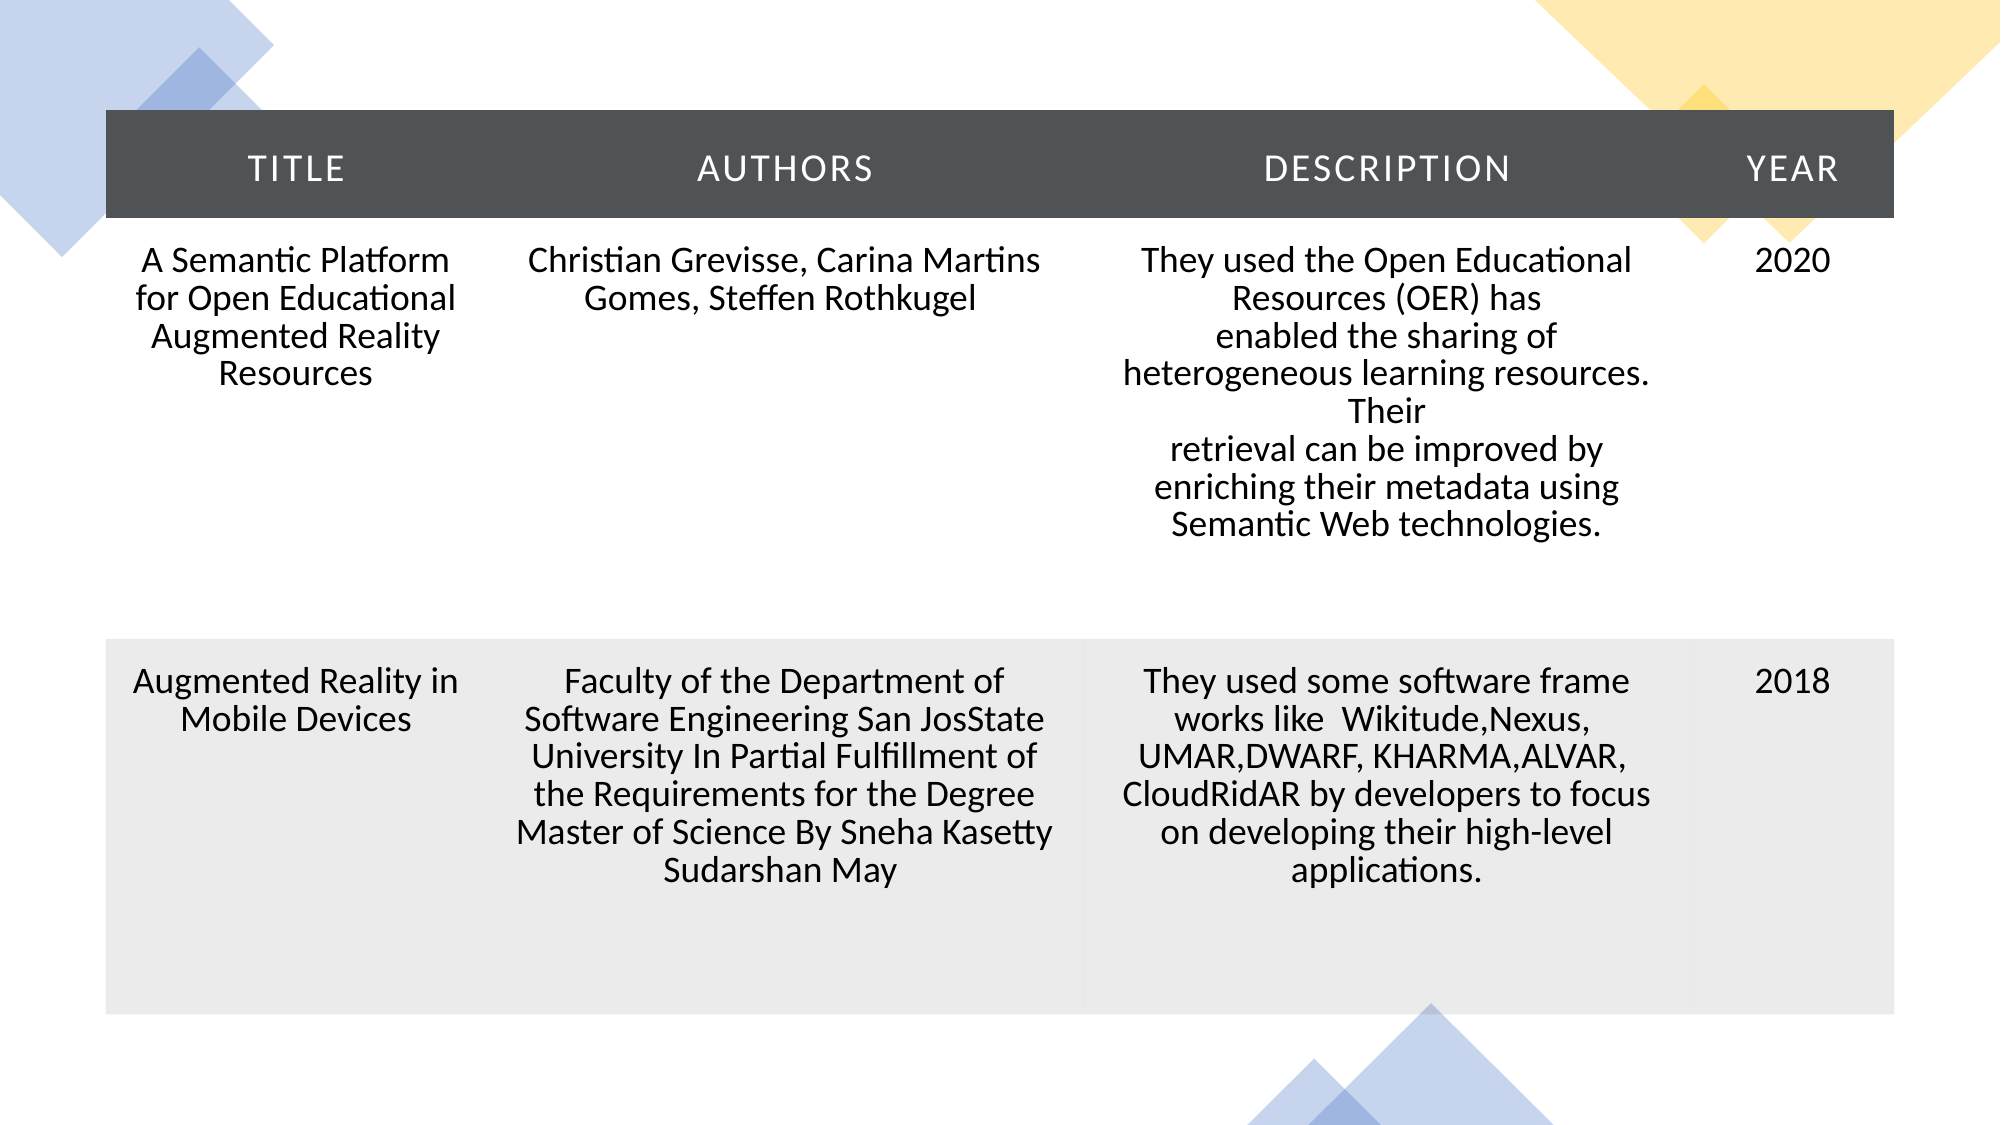

| TITLE | AUTHORS | DESCRIPTION | YEAR |
| --- | --- | --- | --- |
| A Semantic Platform for Open Educational Augmented Reality Resources | Christian Grevisse, Carina Martins Gomes, Steffen Rothkugel | They used the Open Educational Resources (OER) has enabled the sharing of heterogeneous learning resources. Their retrieval can be improved by enriching their metadata using Semantic Web technologies. | 2020 |
| Augmented Reality in Mobile Devices | Faculty of the Department of Software Engineering San JosState University In Partial Fulfillment of the Requirements for the Degree Master of Science By Sneha Kasetty Sudarshan May | They used some software frame works like Wikitude,Nexus, UMAR,DWARF, KHARMA,ALVAR, CloudRidAR by developers to focus on developing their high-level applications. | 2018 |